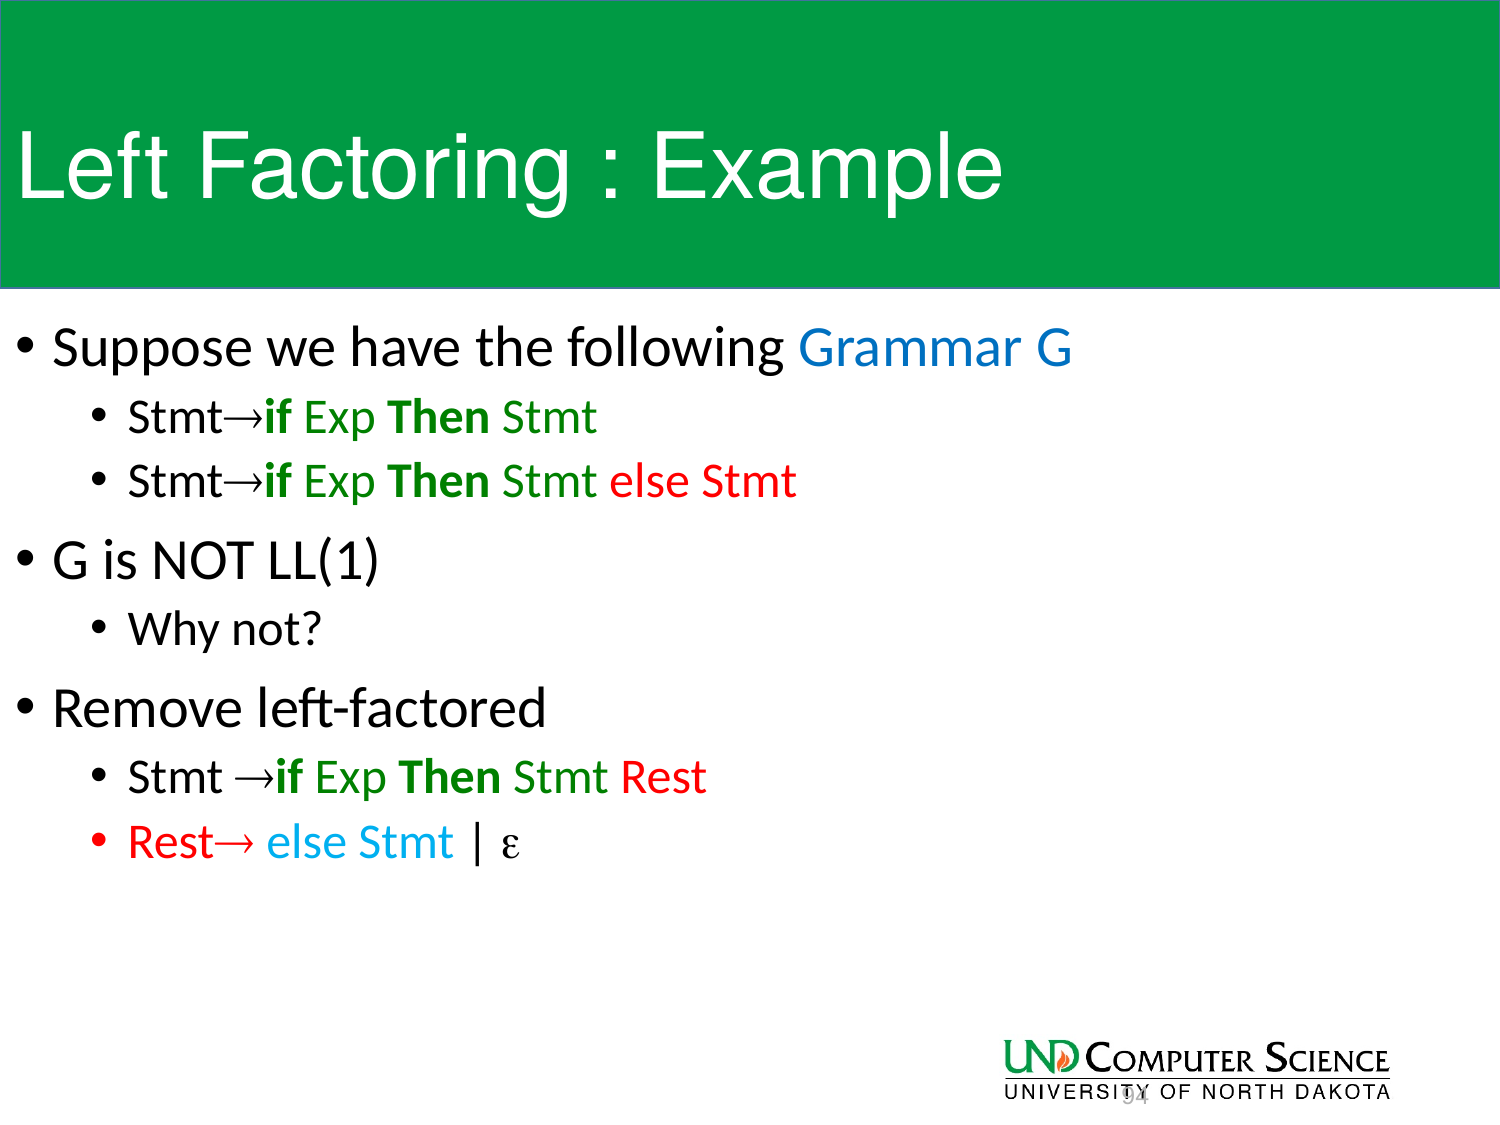

# Left Factoring : Example
Suppose we have the following Grammar G
Stmt→if Exp Then Stmt
Stmt→if Exp Then Stmt else Stmt
G is NOT LL(1)
Why not?
Remove left-factored
Stmt →if Exp Then Stmt Rest
Rest→ else Stmt | ε

94